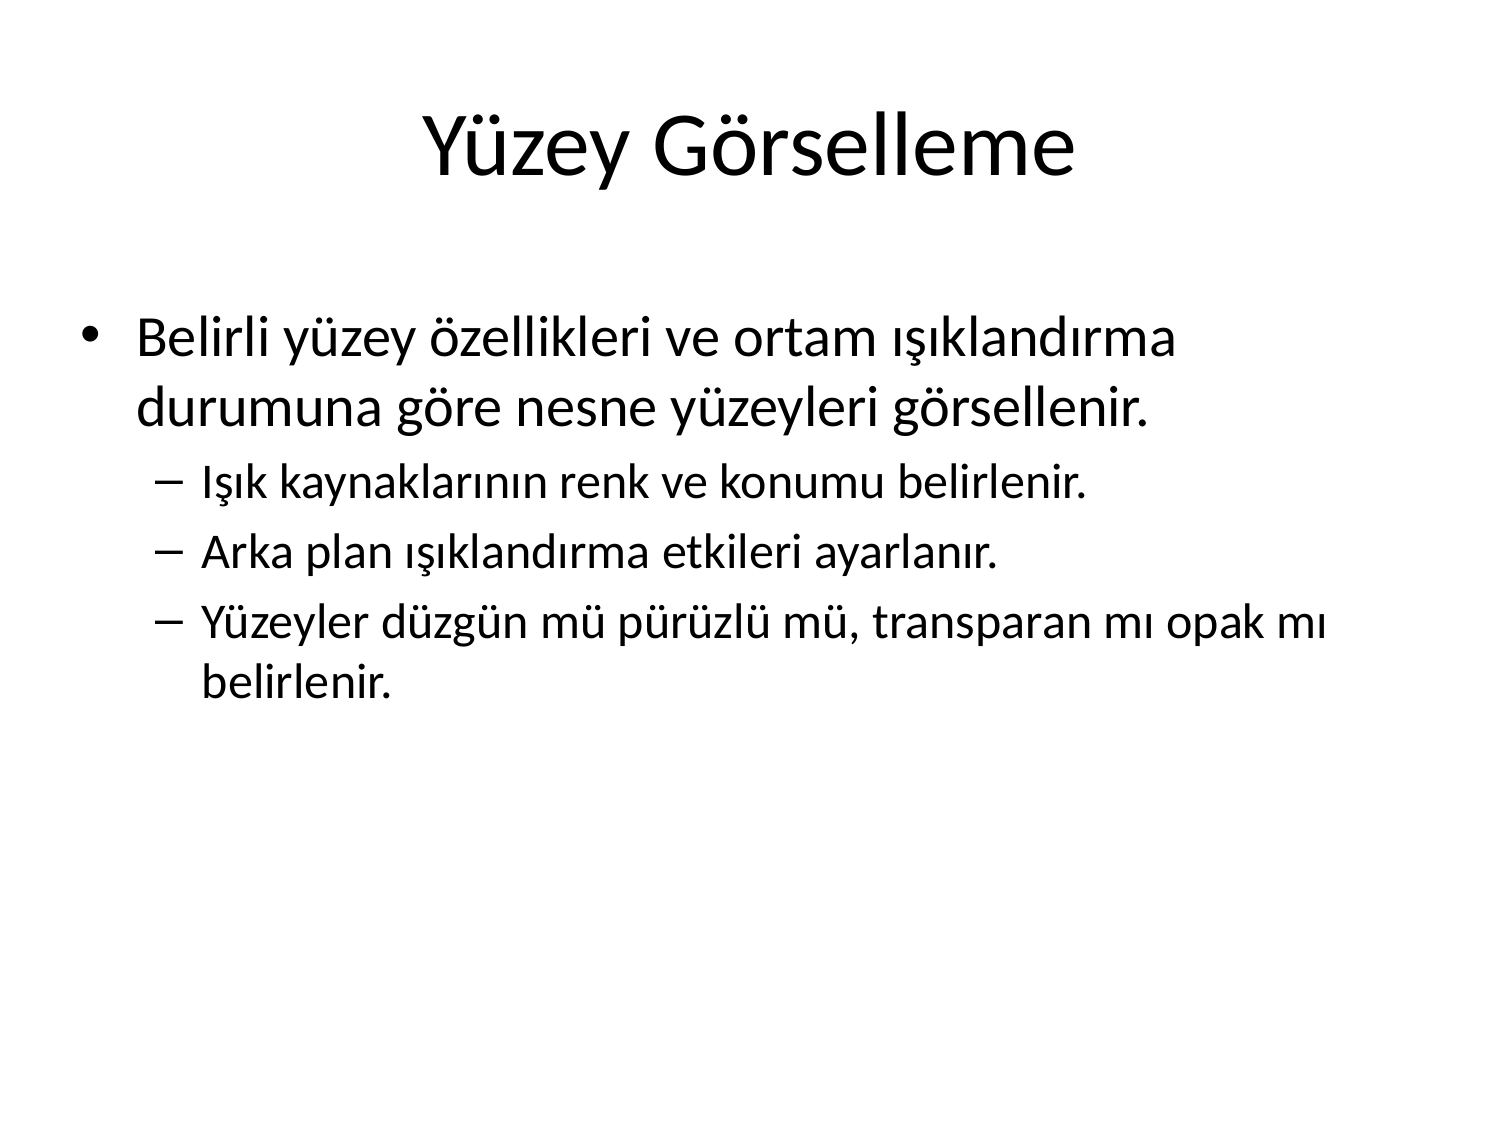

# Yüzey Görselleme
Belirli yüzey özellikleri ve ortam ışıklandırma durumuna göre nesne yüzeyleri görsellenir.
Işık kaynaklarının renk ve konumu belirlenir.
Arka plan ışıklandırma etkileri ayarlanır.
Yüzeyler düzgün mü pürüzlü mü, transparan mı opak mı belirlenir.